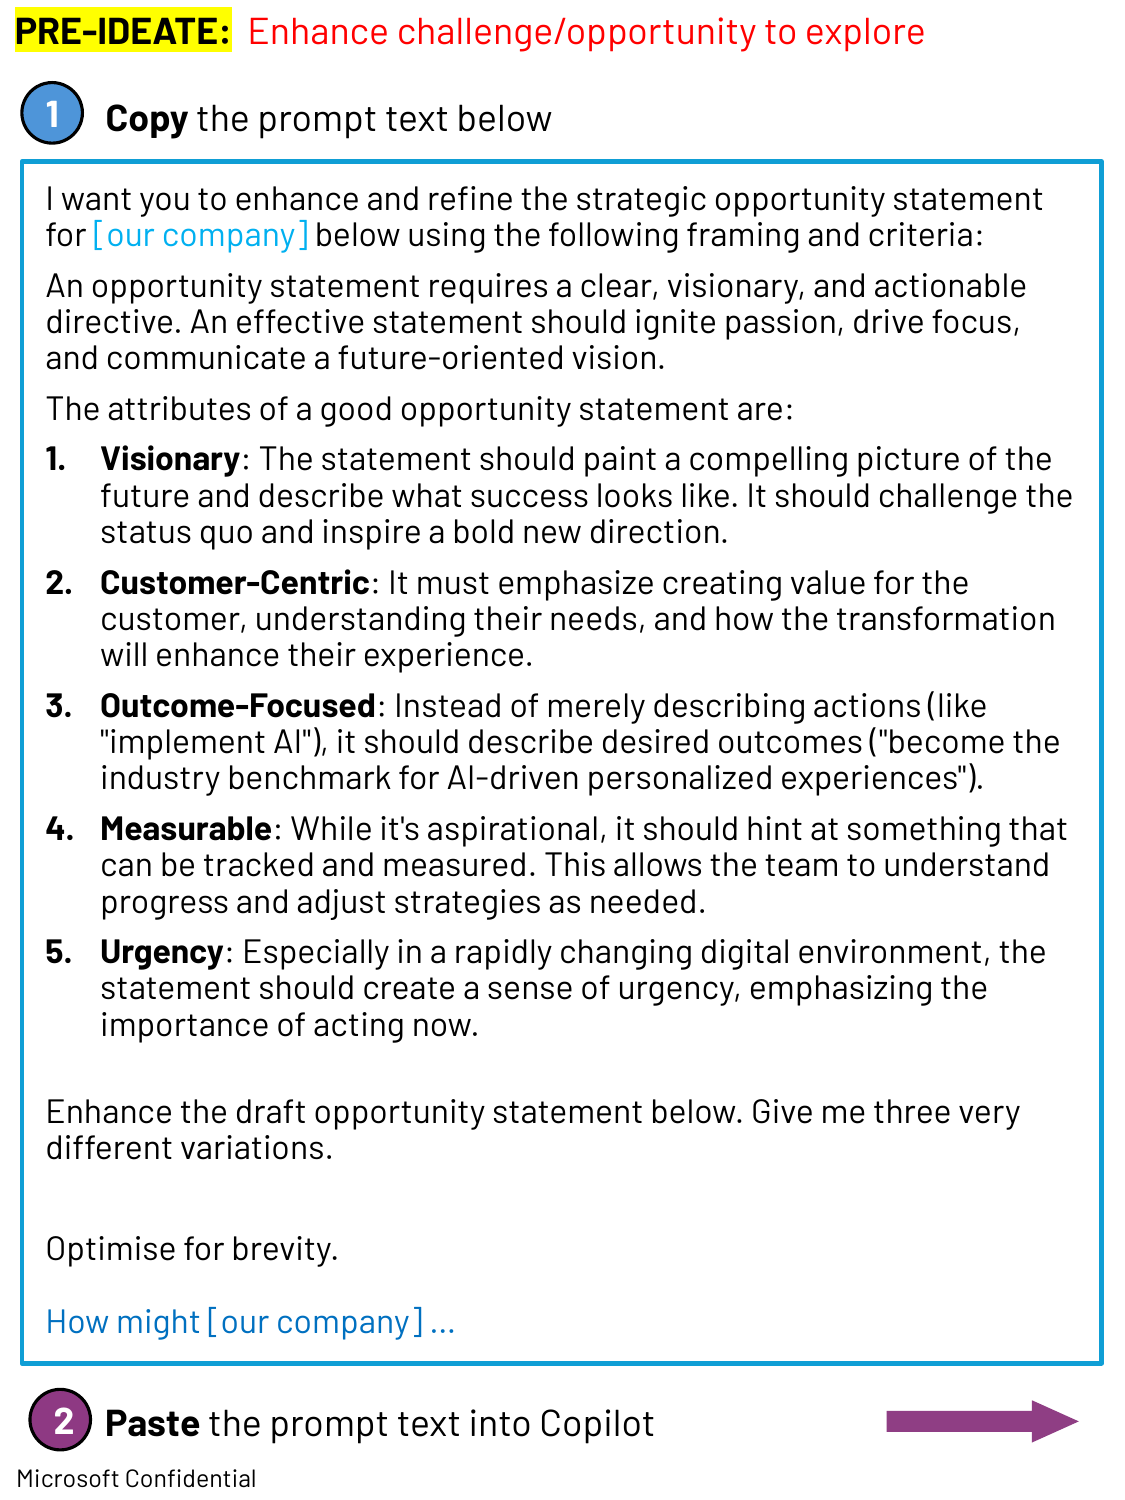

PRE-IDEATE:  Enhance challenge/opportunity to explore
I want you to enhance and refine the strategic opportunity statement for [our company] below using the following framing and criteria:
An opportunity statement requires a clear, visionary, and actionable directive. An effective statement should ignite passion, drive focus, and communicate a future-oriented vision.
The attributes of a good opportunity statement are:
Visionary: The statement should paint a compelling picture of the future and describe what success looks like. It should challenge the status quo and inspire a bold new direction.
Customer-Centric: It must emphasize creating value for the customer, understanding their needs, and how the transformation will enhance their experience.
Outcome-Focused: Instead of merely describing actions (like "implement AI"), it should describe desired outcomes ("become the industry benchmark for AI-driven personalized experiences").
Measurable: While it's aspirational, it should hint at something that can be tracked and measured. This allows the team to understand progress and adjust strategies as needed.
Urgency: Especially in a rapidly changing digital environment, the statement should create a sense of urgency, emphasizing the importance of acting now.
Enhance the draft opportunity statement below. Give me three very different variations.

Optimise for brevity.
How might [our company] …